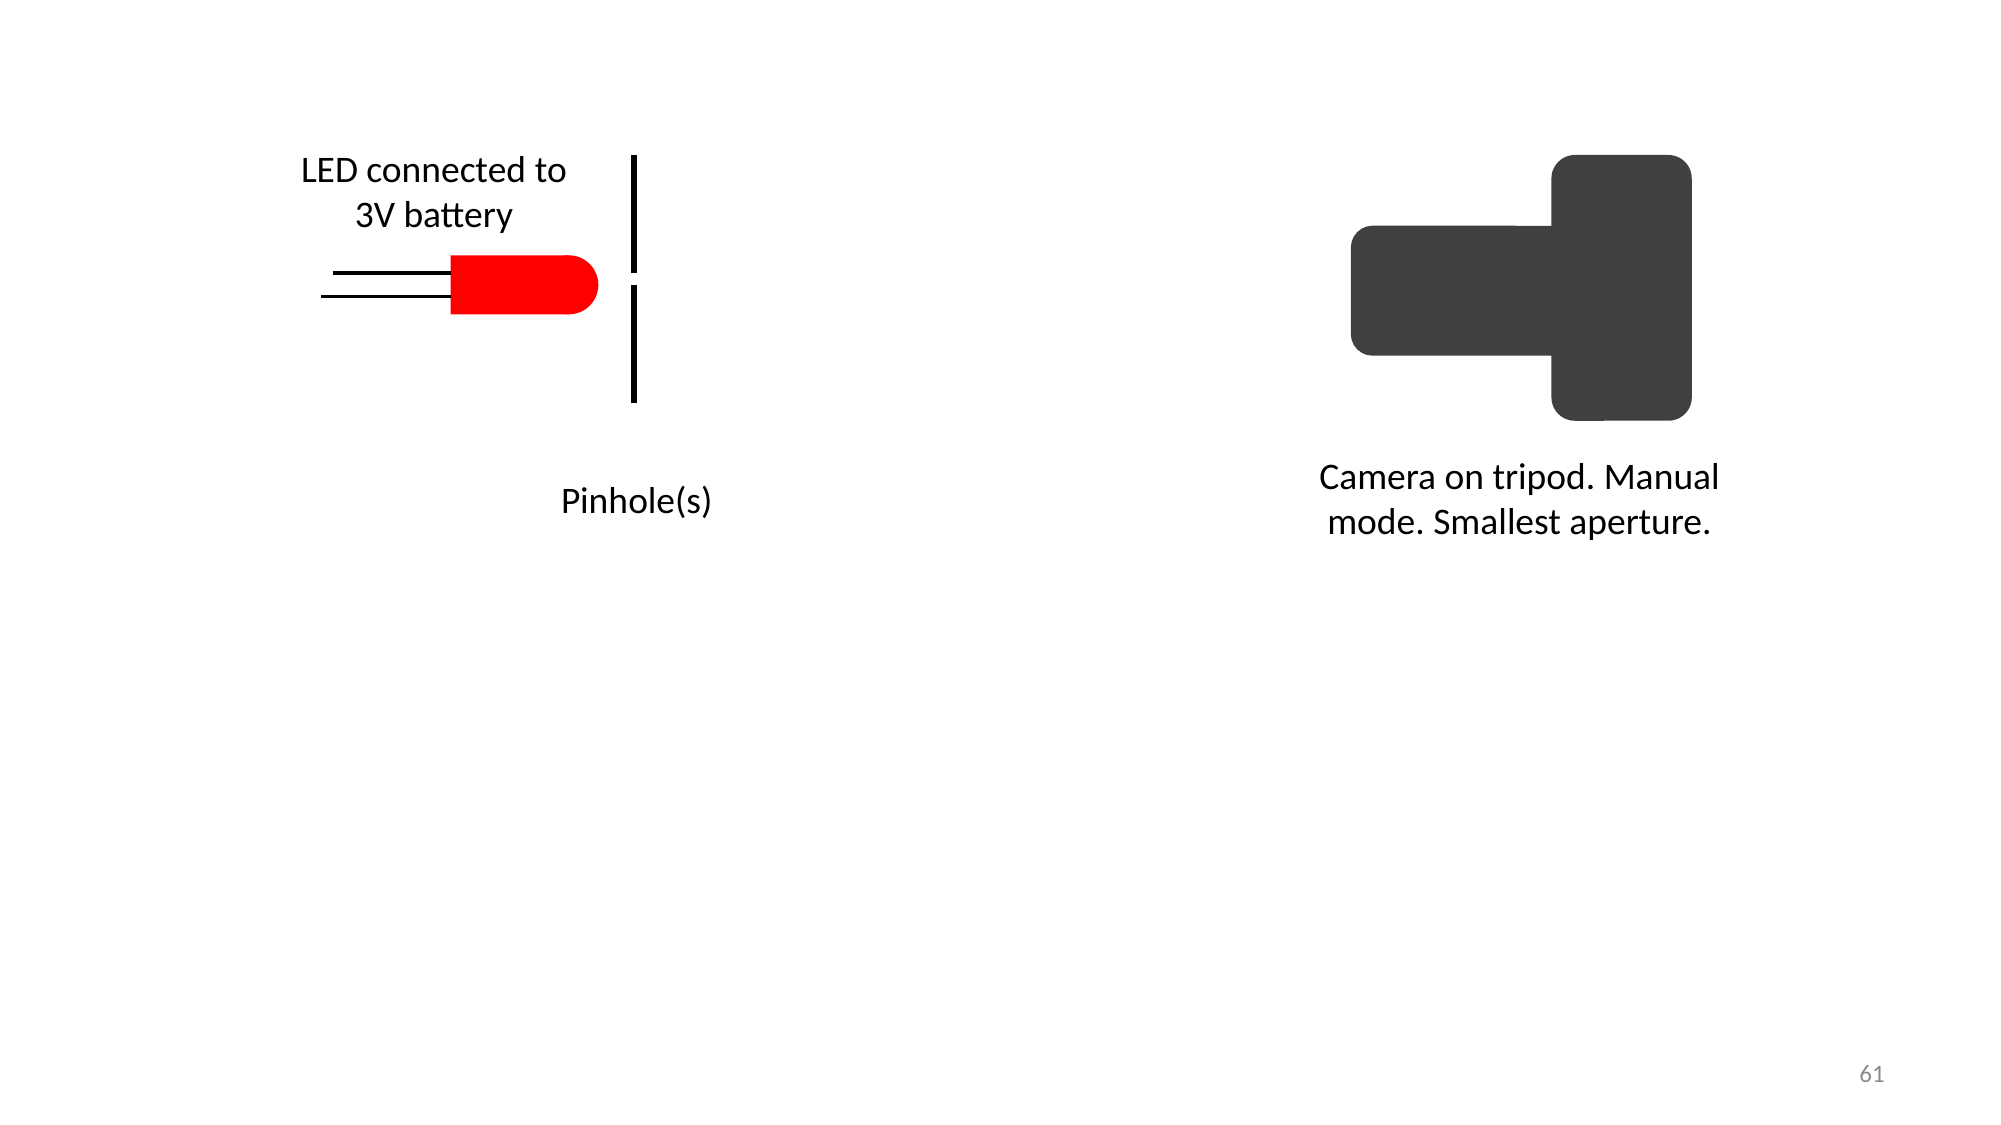

LED connected to 3V battery

Camera on tripod. Manual mode. Smallest aperture.
Pinhole(s)
61